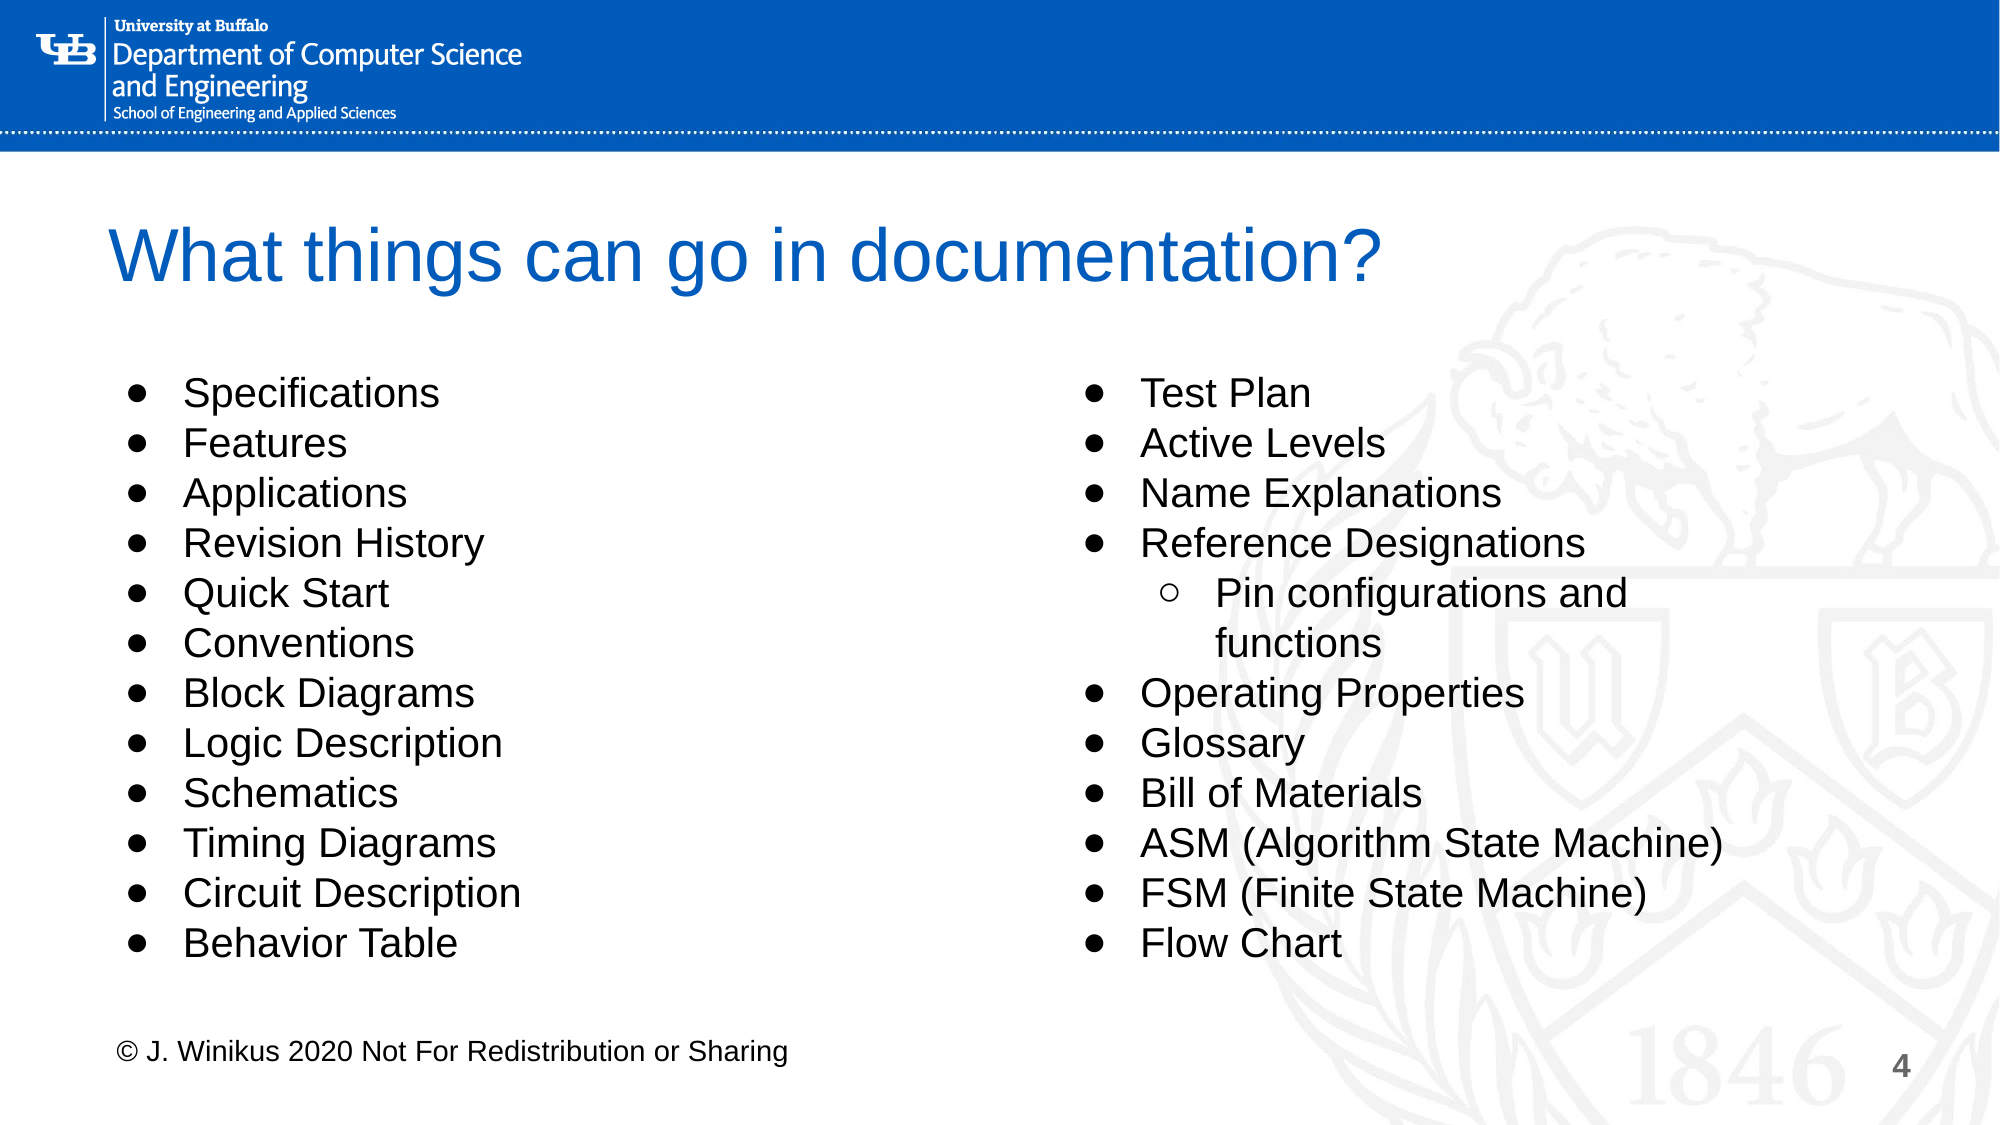

# What things can go in documentation?
Specifications
Features
Applications
Revision History
Quick Start
Conventions
Block Diagrams
Logic Description
Schematics
Timing Diagrams
Circuit Description
Behavior Table

Test Plan
Active Levels
Name Explanations
Reference Designations
Pin configurations and functions
Operating Properties
Glossary
Bill of Materials
ASM (Algorithm State Machine)
FSM (Finite State Machine)
Flow Chart